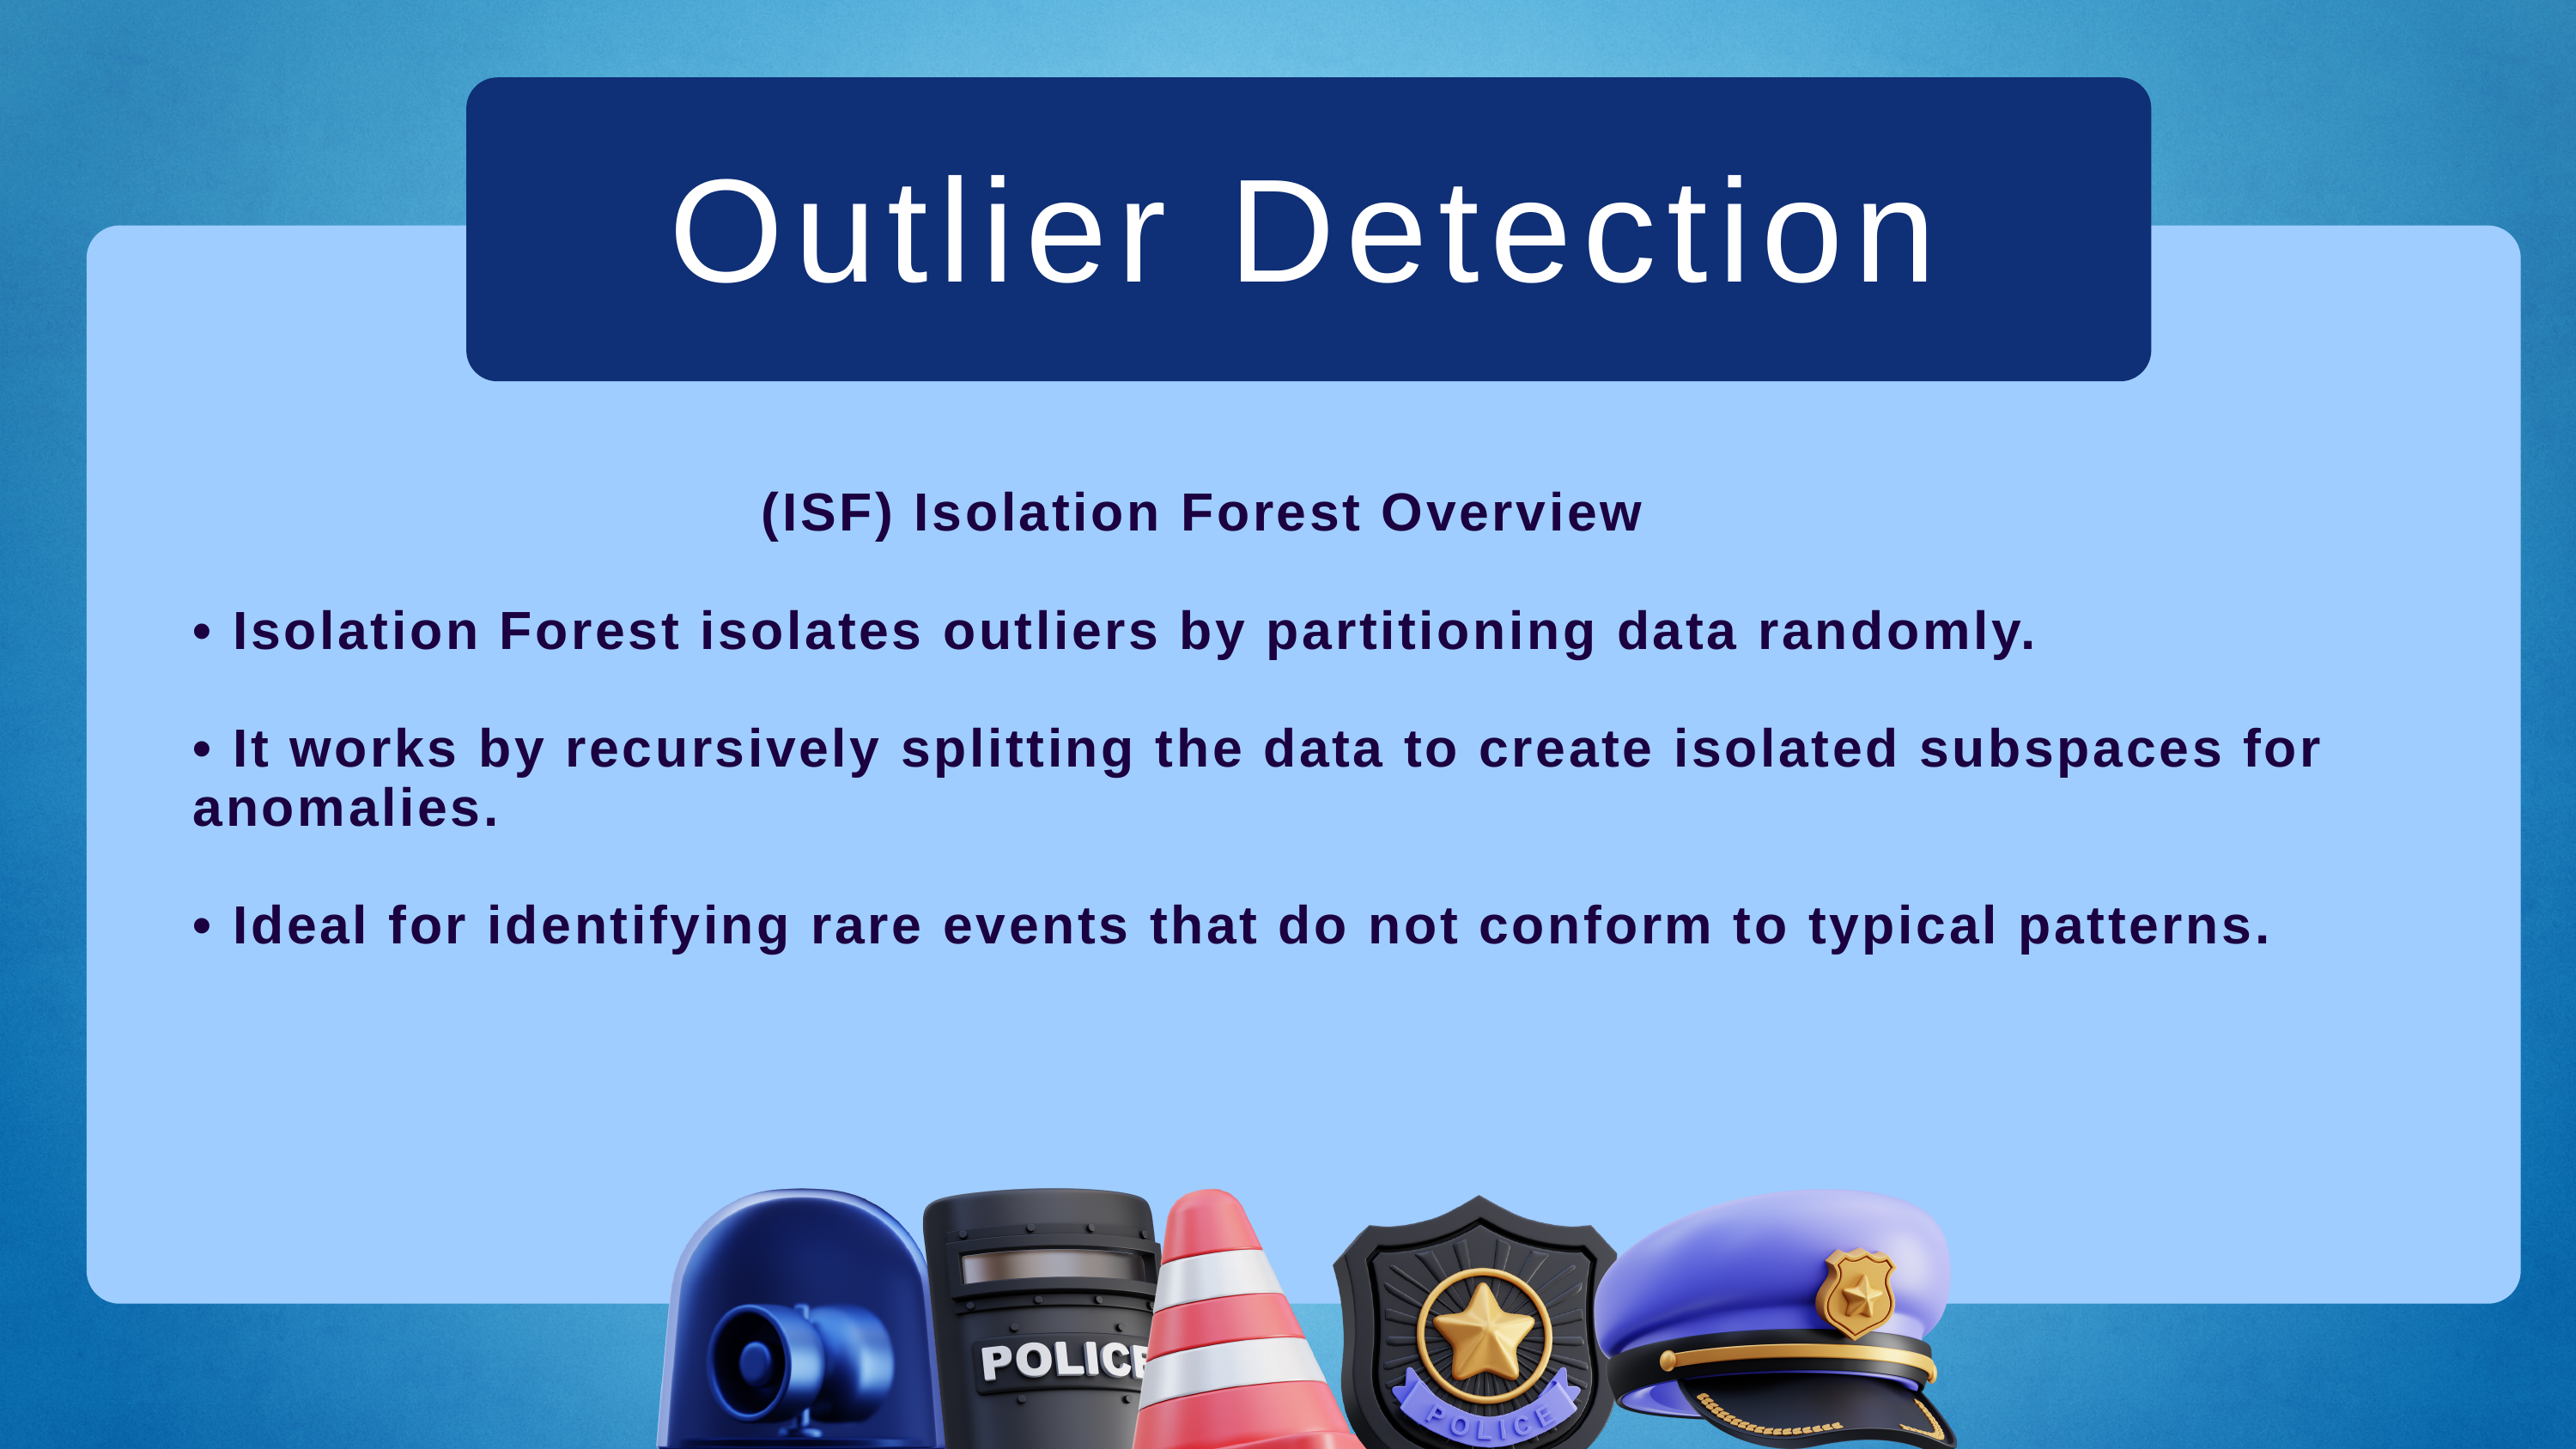

Outlier Detection

          (ISF) Isolation Forest Overview

• Isolation Forest isolates outliers by partitioning data randomly.

• It works by recursively splitting the data to create isolated subspaces for anomalies.

• Ideal for identifying rare events that do not conform to typical patterns.